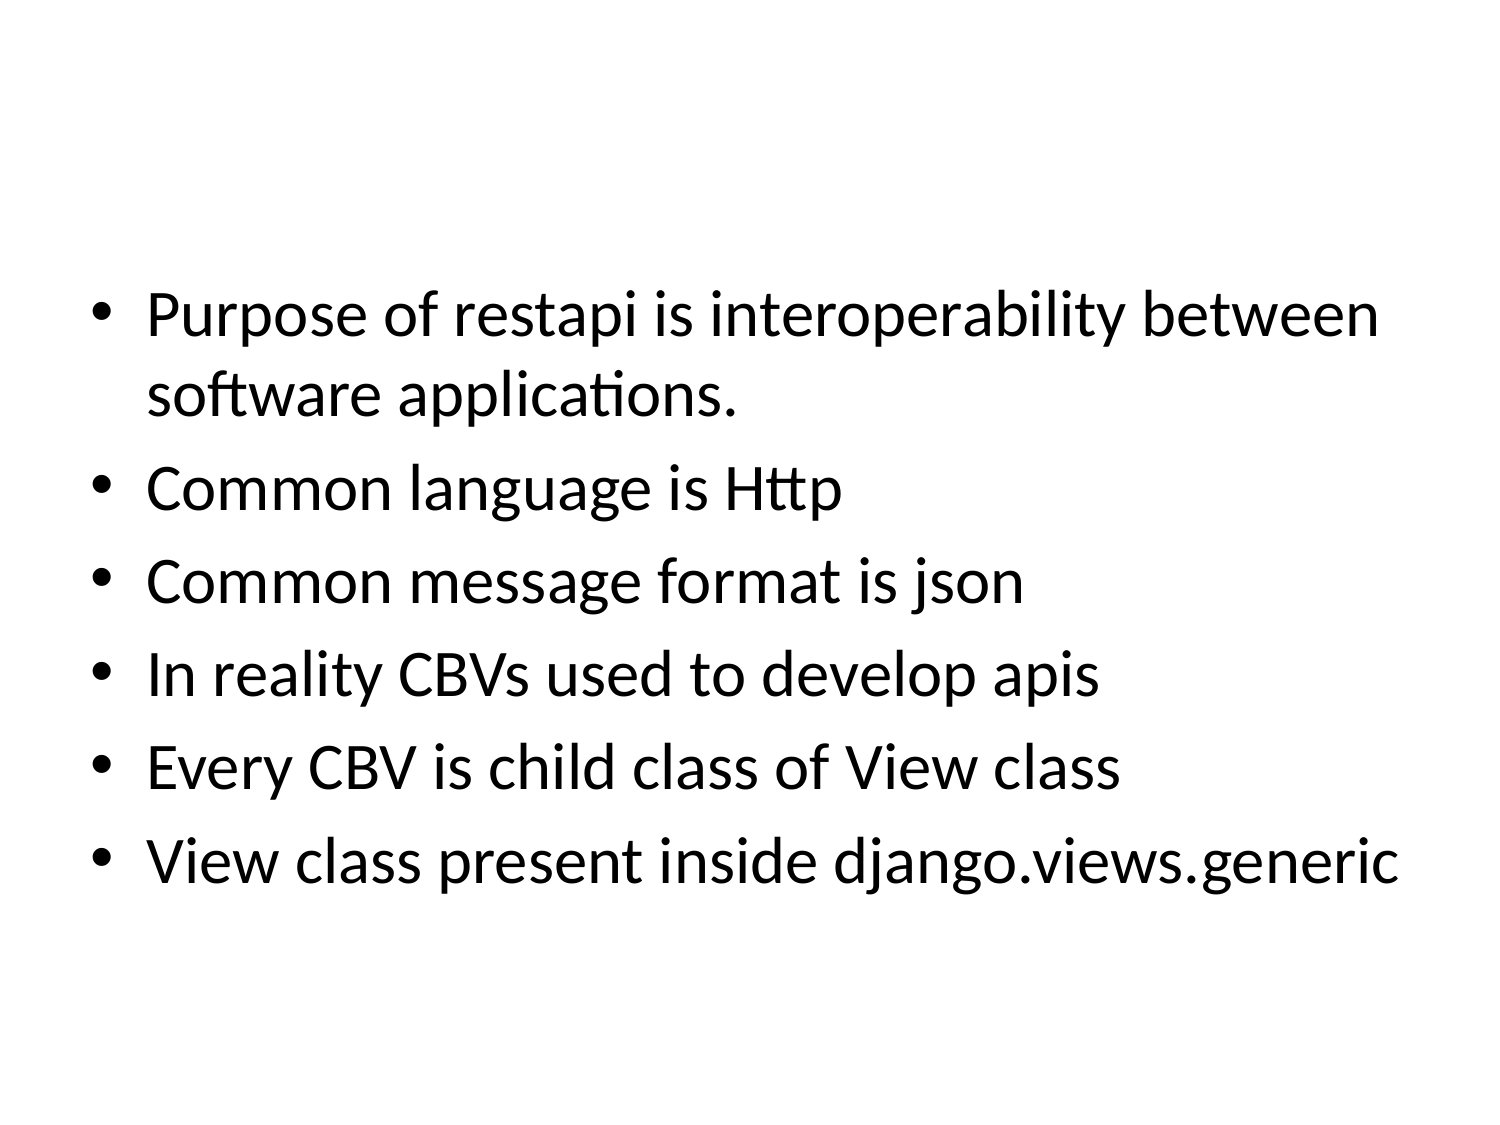

#
Purpose of restapi is interoperability between software applications.
Common language is Http
Common message format is json
In reality CBVs used to develop apis
Every CBV is child class of View class
View class present inside django.views.generic